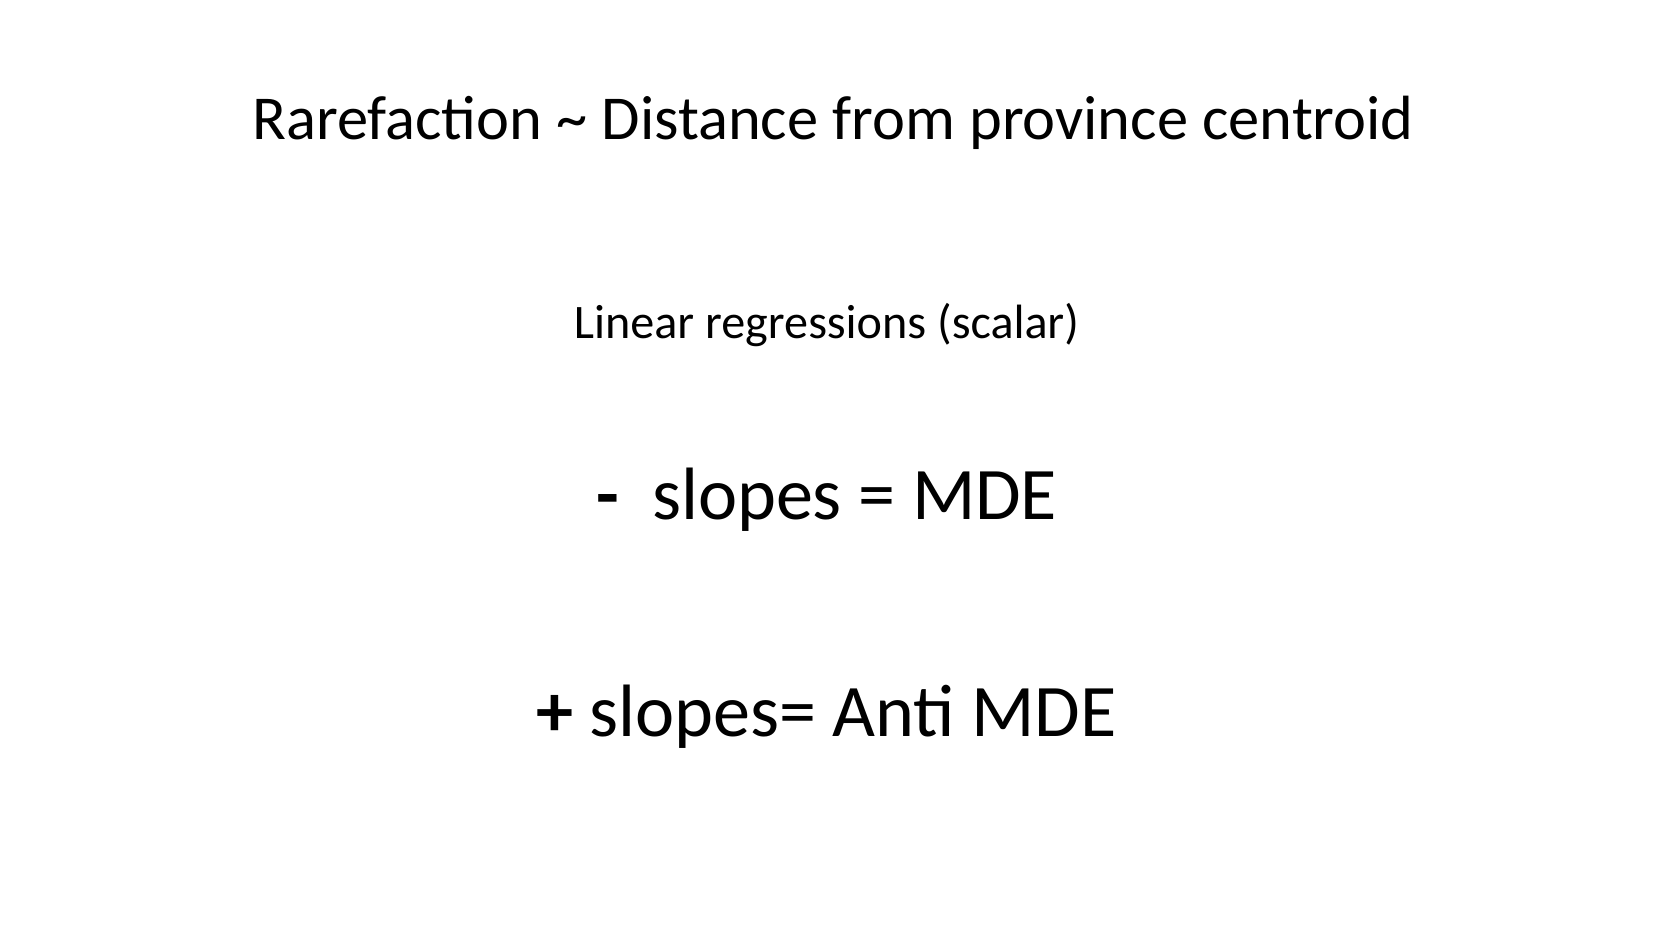

Rarefaction ~ Distance from province centroid

Linear regressions (scalar)

-  slopes = MDE

+ slopes= Anti MDE